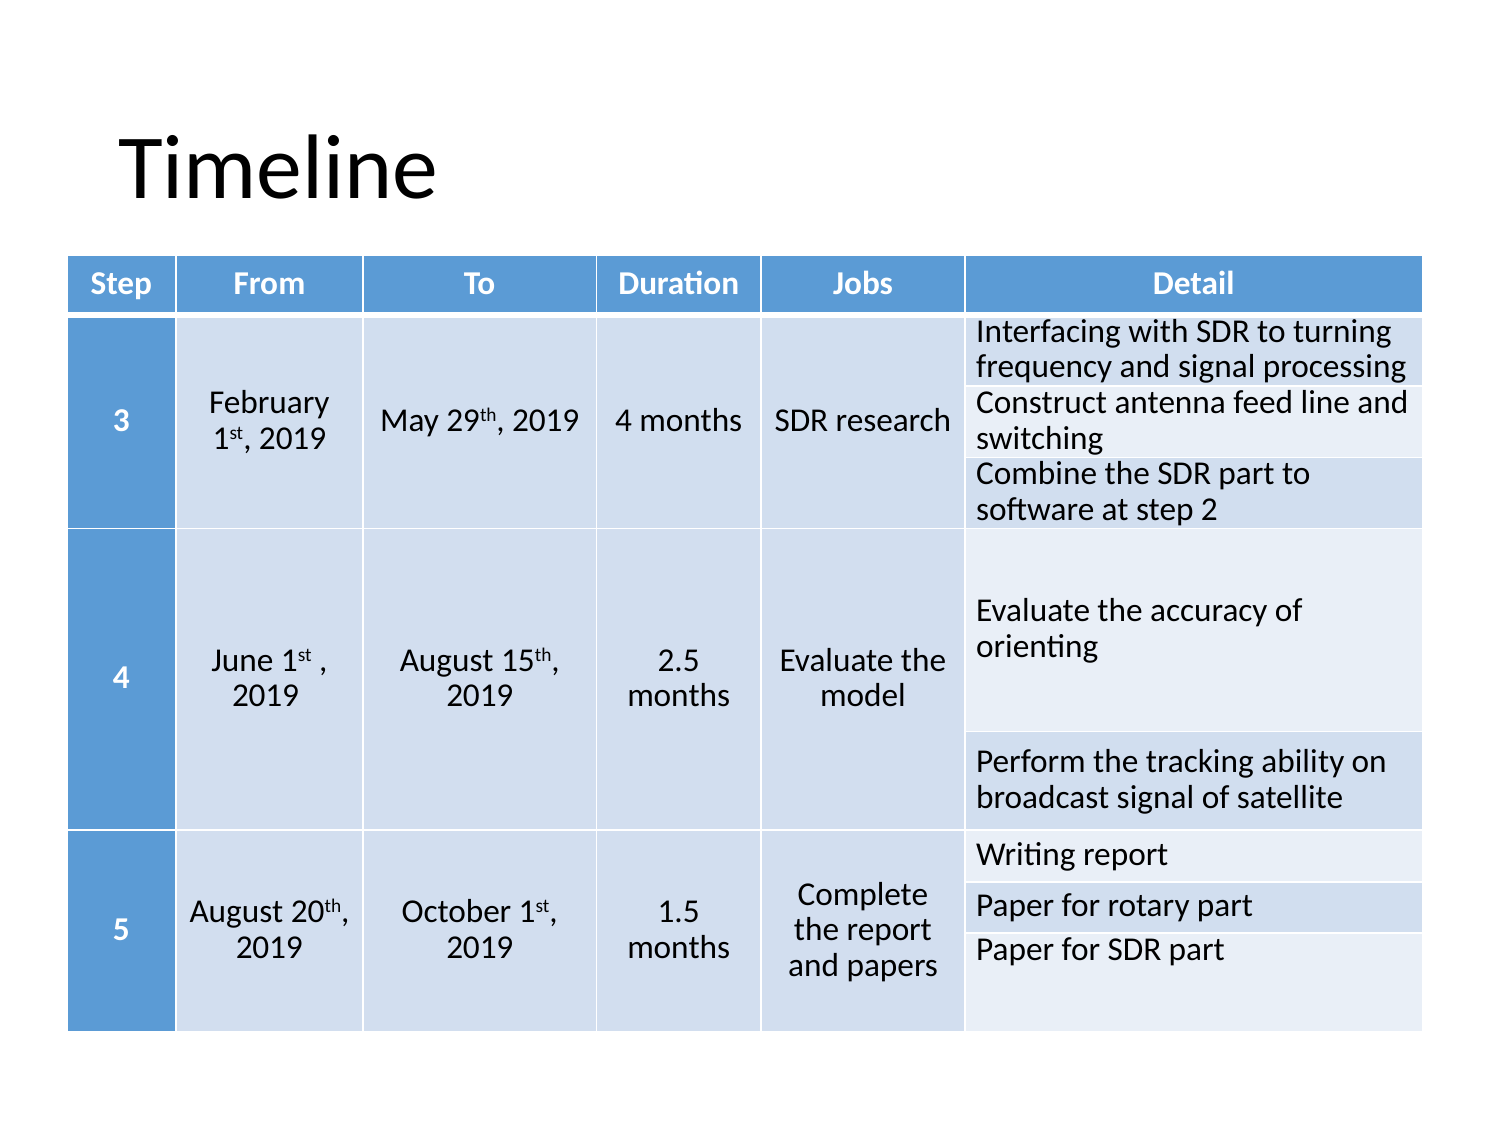

# Timeline
| Step | From | To | Duration | Jobs | Detail |
| --- | --- | --- | --- | --- | --- |
| 3 | February 1st, 2019 | May 29th, 2019 | 4 months | SDR research | Interfacing with SDR to turning frequency and signal processing |
|  |  |  |  |  | Construct antenna feed line and switching |
|  |  |  |  |  | Combine the SDR part to software at step 2 |
| 4 | June 1st , 2019 | August 15th, 2019 | 2.5 months | Evaluate the model | Evaluate the accuracy of orienting |
|  |  |  |  |  | Perform the tracking ability on broadcast signal of satellite |
| 5 | August 20th, 2019 | October 1st, 2019 | 1.5 months | Complete the report and papers | Writing report |
|  |  |  |  |  | Paper for rotary part |
|  |  |  |  |  | Paper for SDR part |